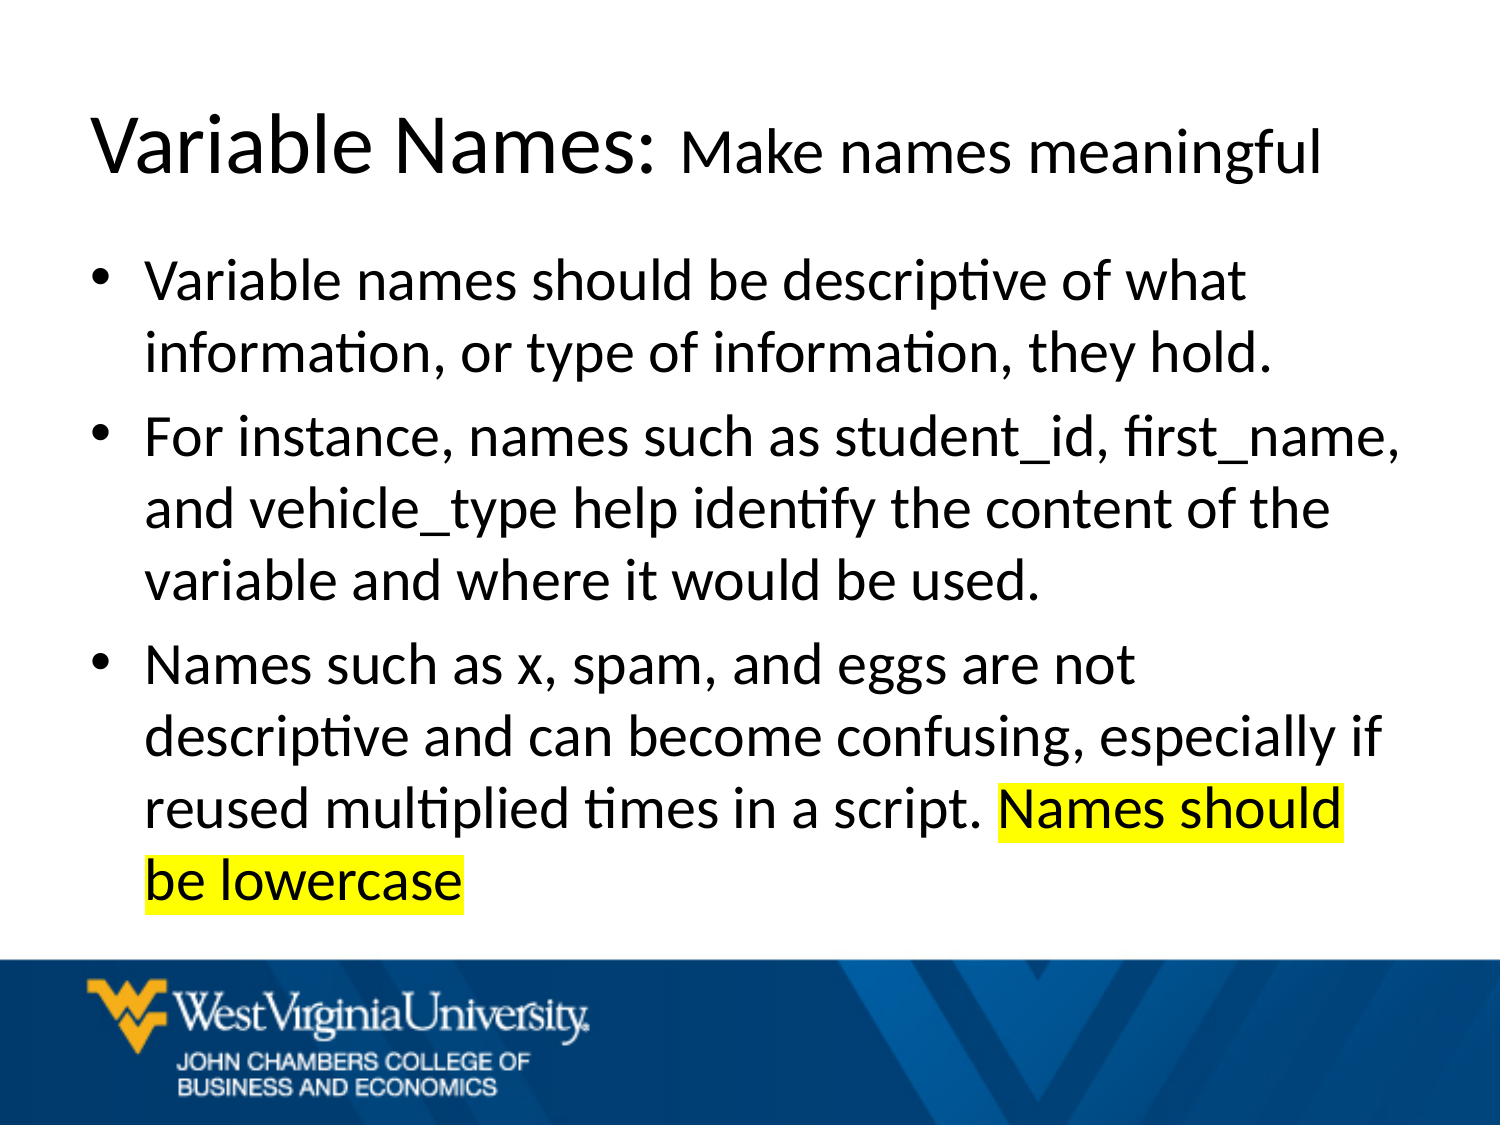

# Variable Names: Make names meaningful
Variable names should be descriptive of what information, or type of information, they hold.
For instance, names such as student_id, first_name, and vehicle_type help identify the content of the variable and where it would be used.
Names such as x, spam, and eggs are not descriptive and can become confusing, especially if reused multiplied times in a script. Names should be lowercase